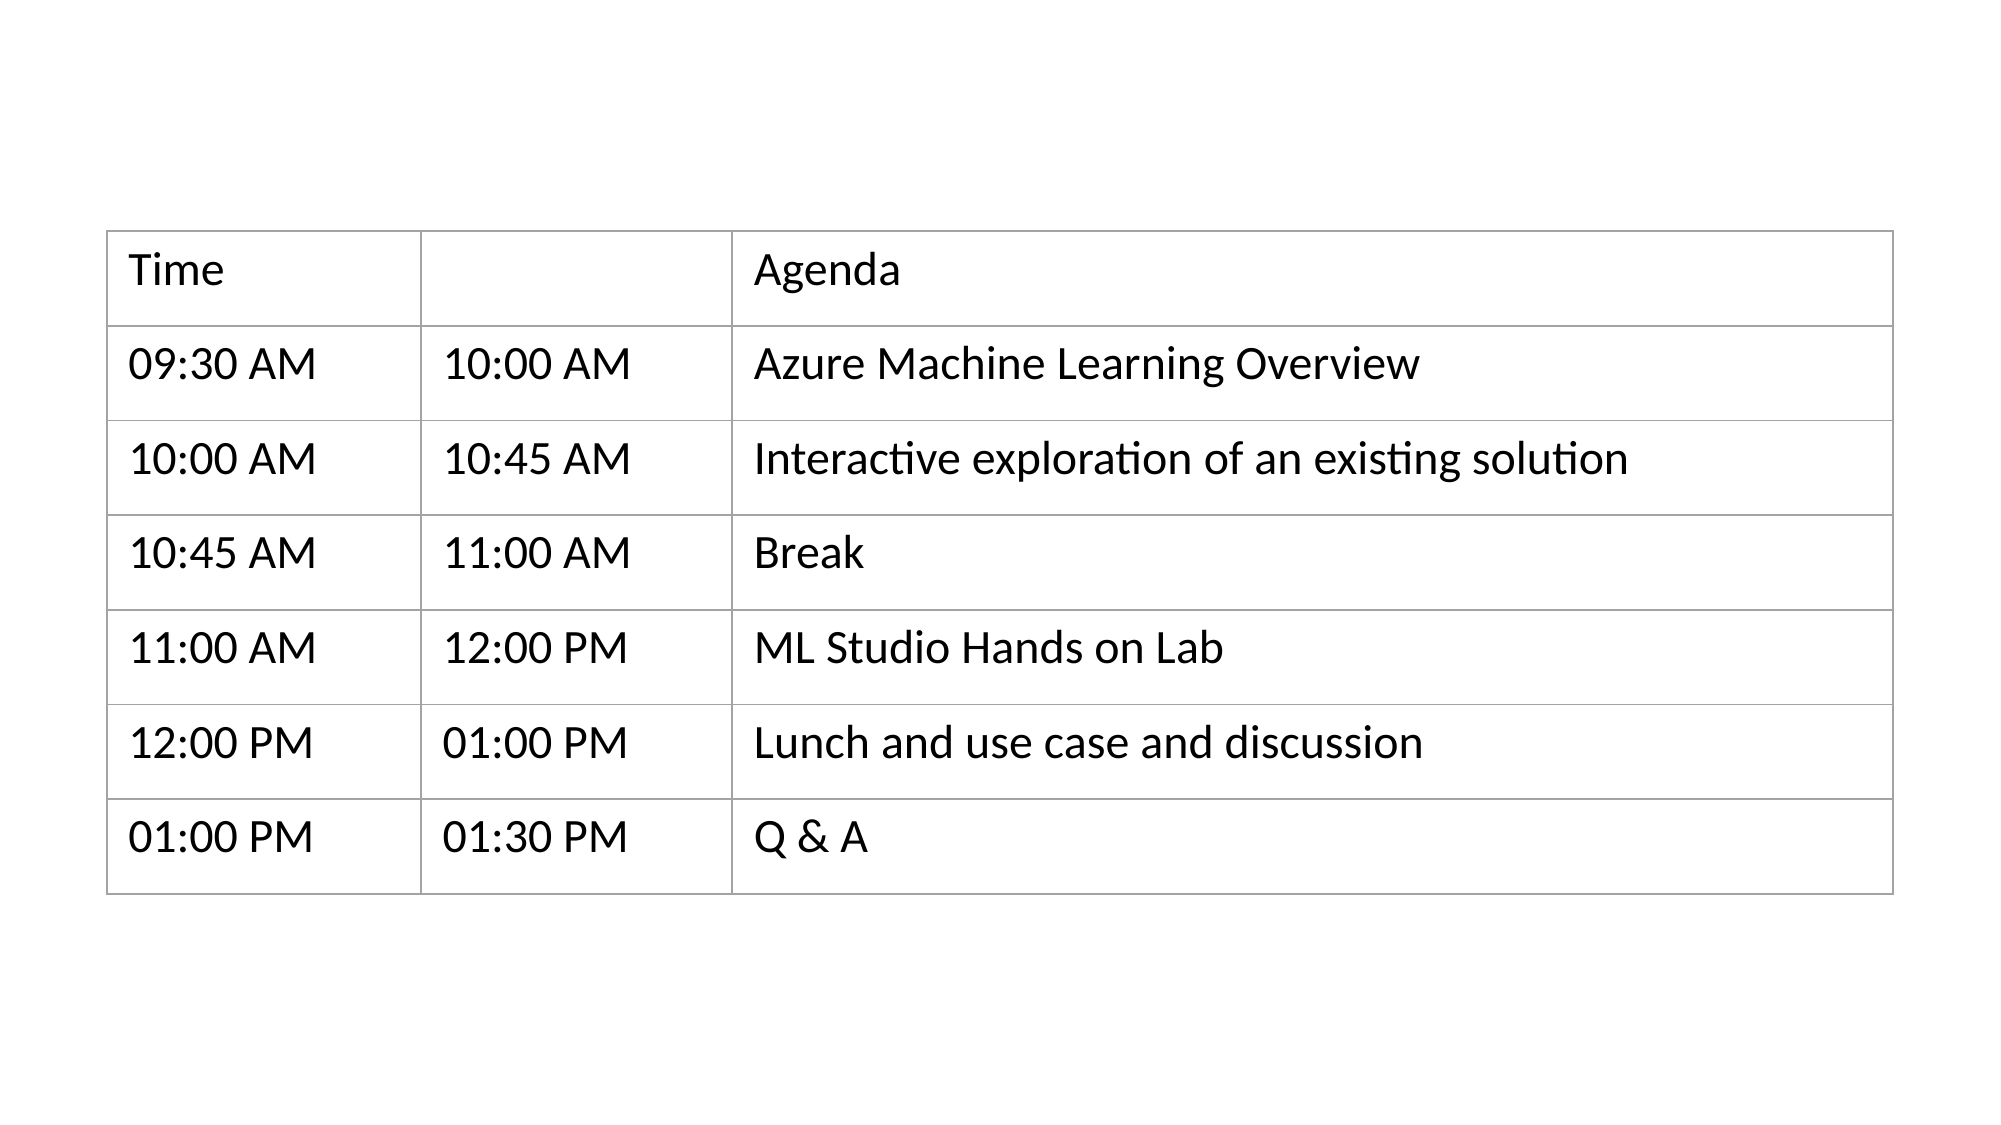

#

| Time |  | Agenda |
| --- | --- | --- |
| 09:30 AM | 10:00 AM | Azure Machine Learning Overview |
| 10:00 AM | 10:45 AM | Interactive exploration of an existing solution |
| 10:45 AM | 11:00 AM | Break |
| 11:00 AM | 12:00 PM | ML Studio Hands on Lab |
| 12:00 PM | 01:00 PM | Lunch and use case and discussion |
| 01:00 PM | 01:30 PM | Q & A |